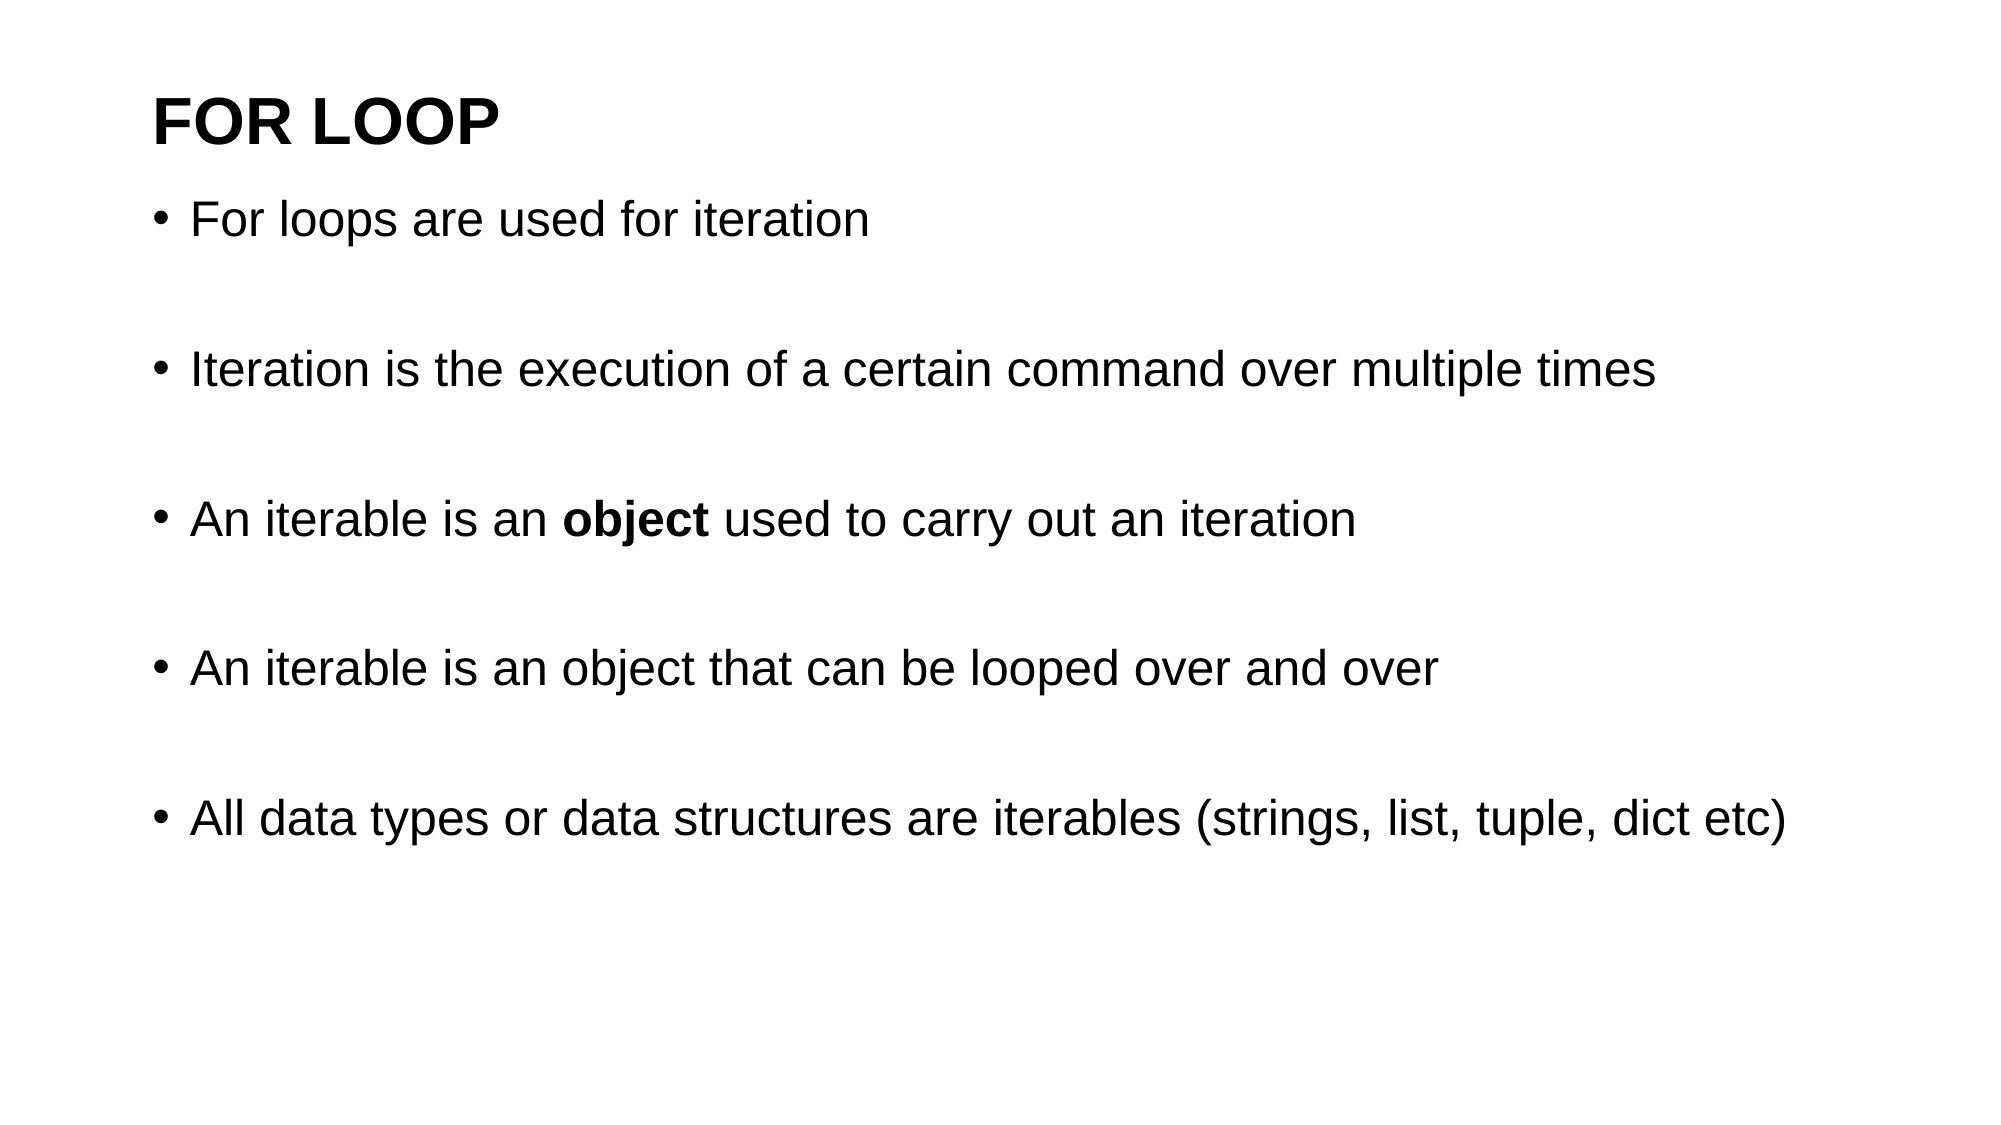

# FOR LOOP
For loops are used for iteration

Iteration is the execution of a certain command over multiple times

An iterable is an object used to carry out an iteration

An iterable is an object that can be looped over and over

All data types or data structures are iterables (strings, list, tuple, dict etc)